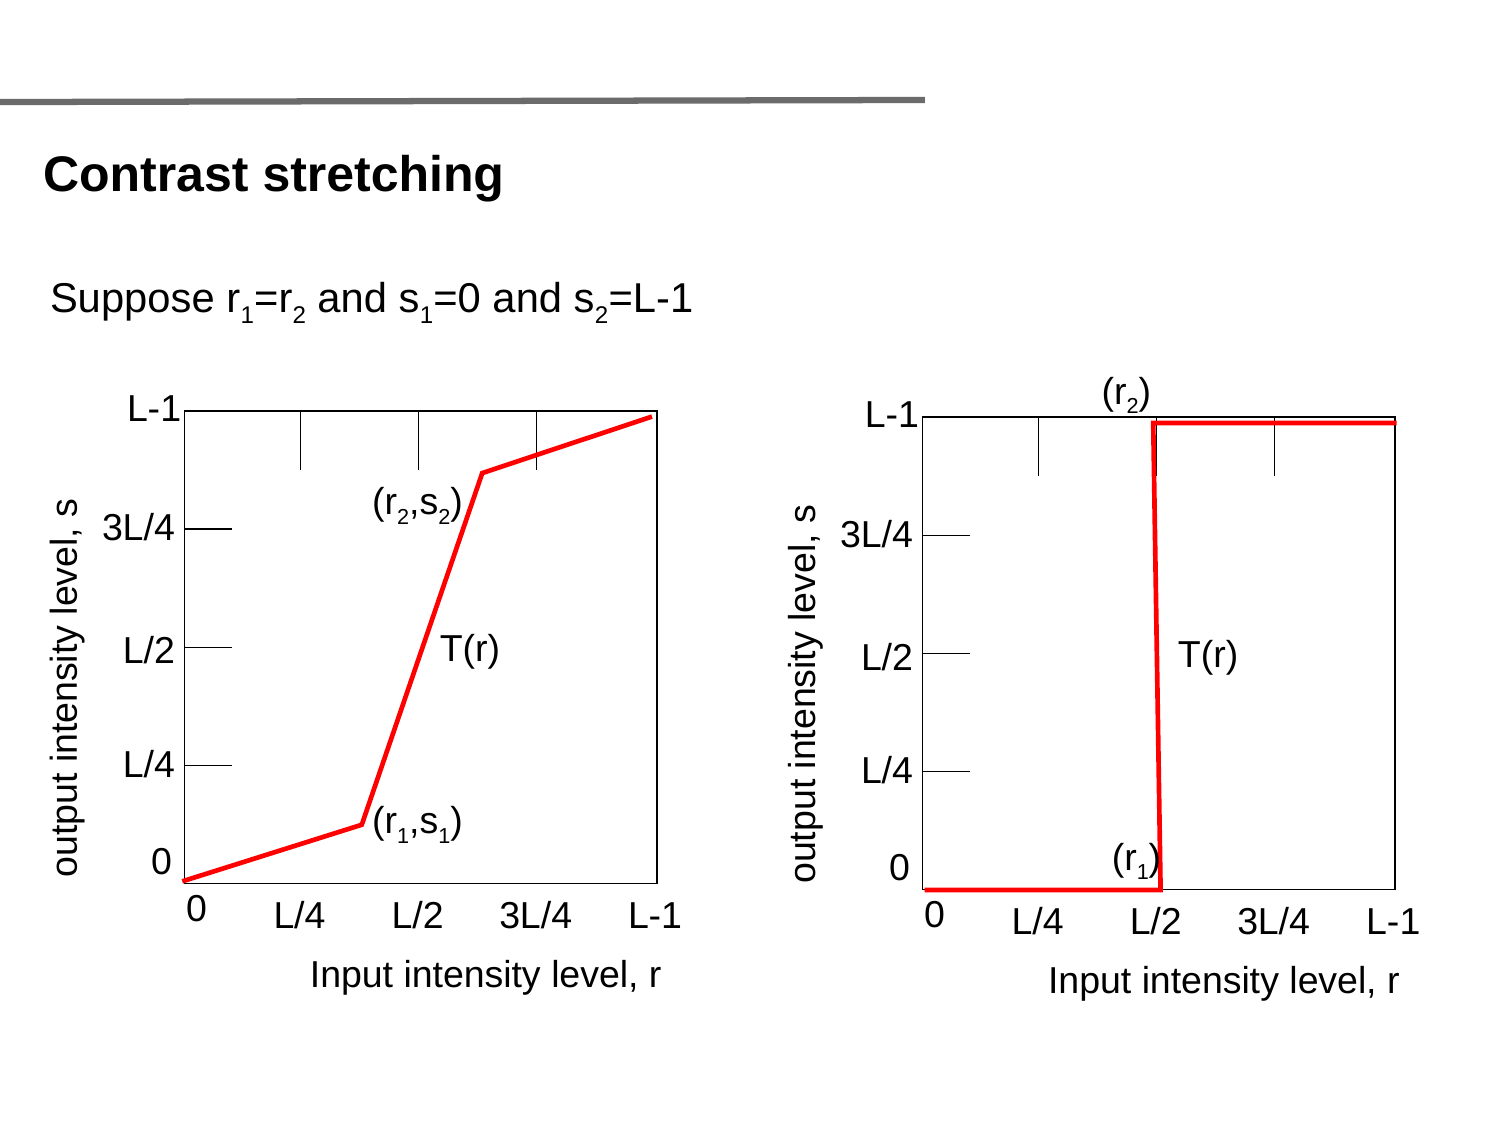

Contrast stretching
Suppose r1=r2 and s1=0 and s2=L-1
(r2)
L-1

3L/4
T(r)
L/2
output intensity level, s
L/4
(r1)
0
0
L/4
L/2
3L/4
L-1
Input intensity level, r
L-1

(r2,s2)
3L/4
T(r)
L/2
output intensity level, s
L/4
(r1,s1)
0
0
L/4
L/2
3L/4
L-1
Input intensity level, r